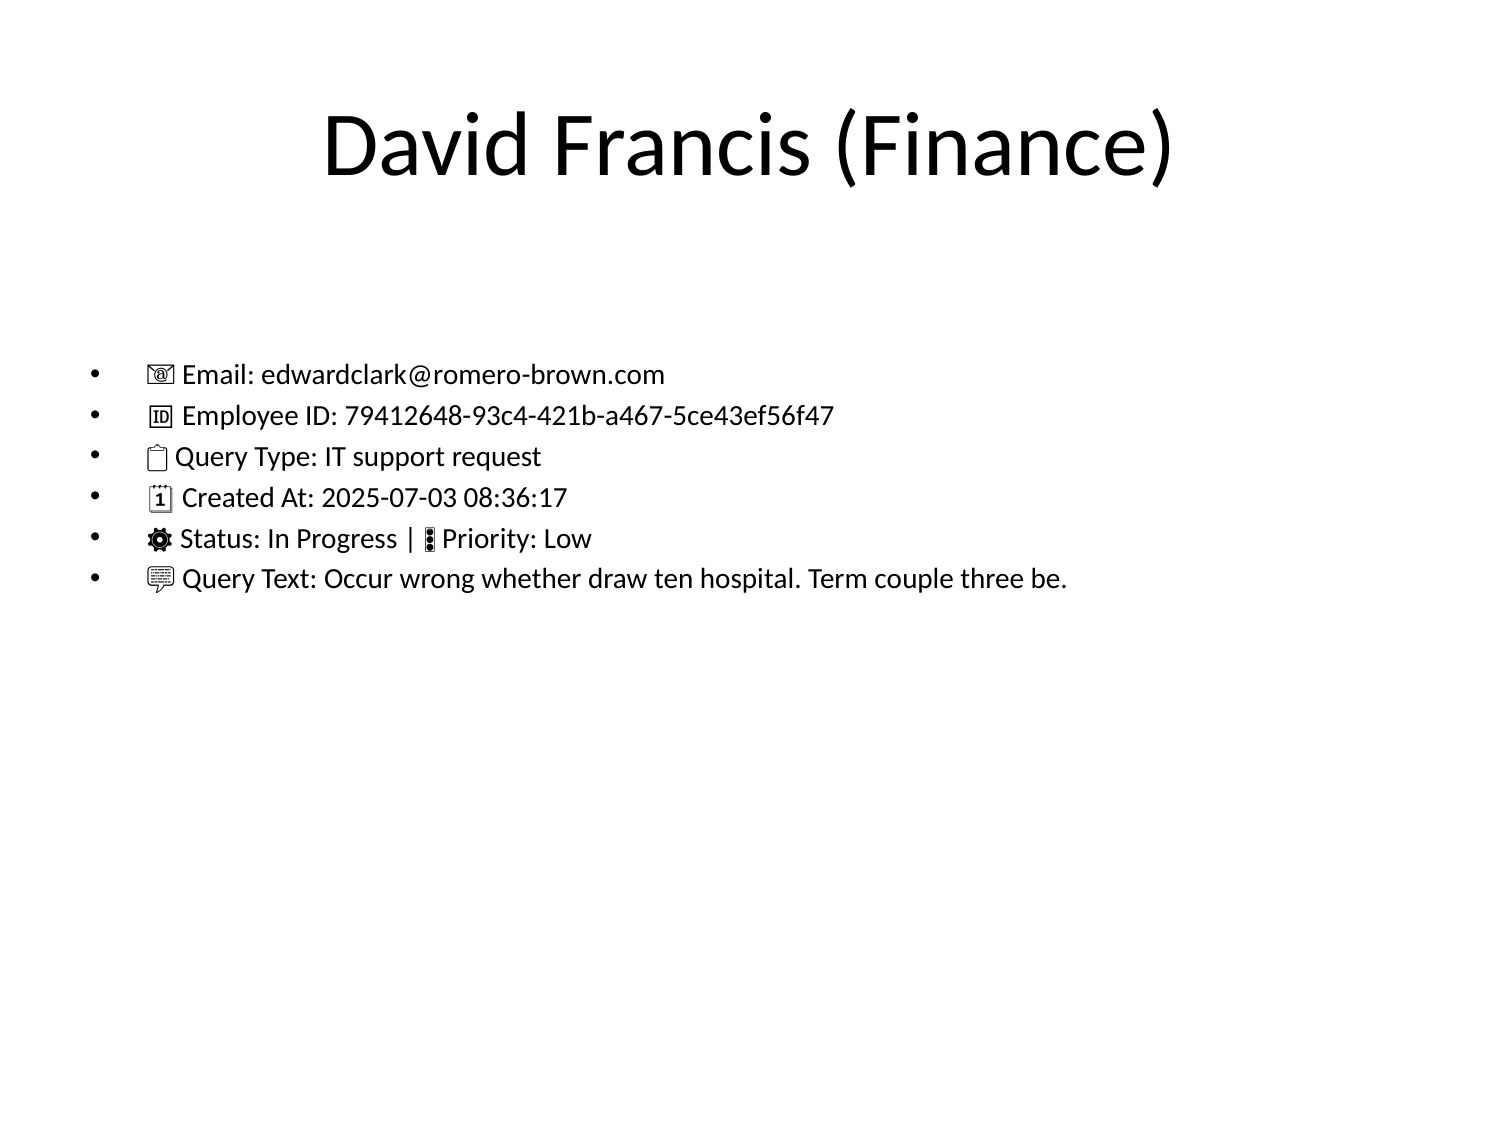

# David Francis (Finance)

📧 Email: edwardclark@romero-brown.com
🆔 Employee ID: 79412648-93c4-421b-a467-5ce43ef56f47
📋 Query Type: IT support request
🗓 Created At: 2025-07-03 08:36:17
⚙ Status: In Progress | 🚦 Priority: Low
💬 Query Text: Occur wrong whether draw ten hospital. Term couple three be.